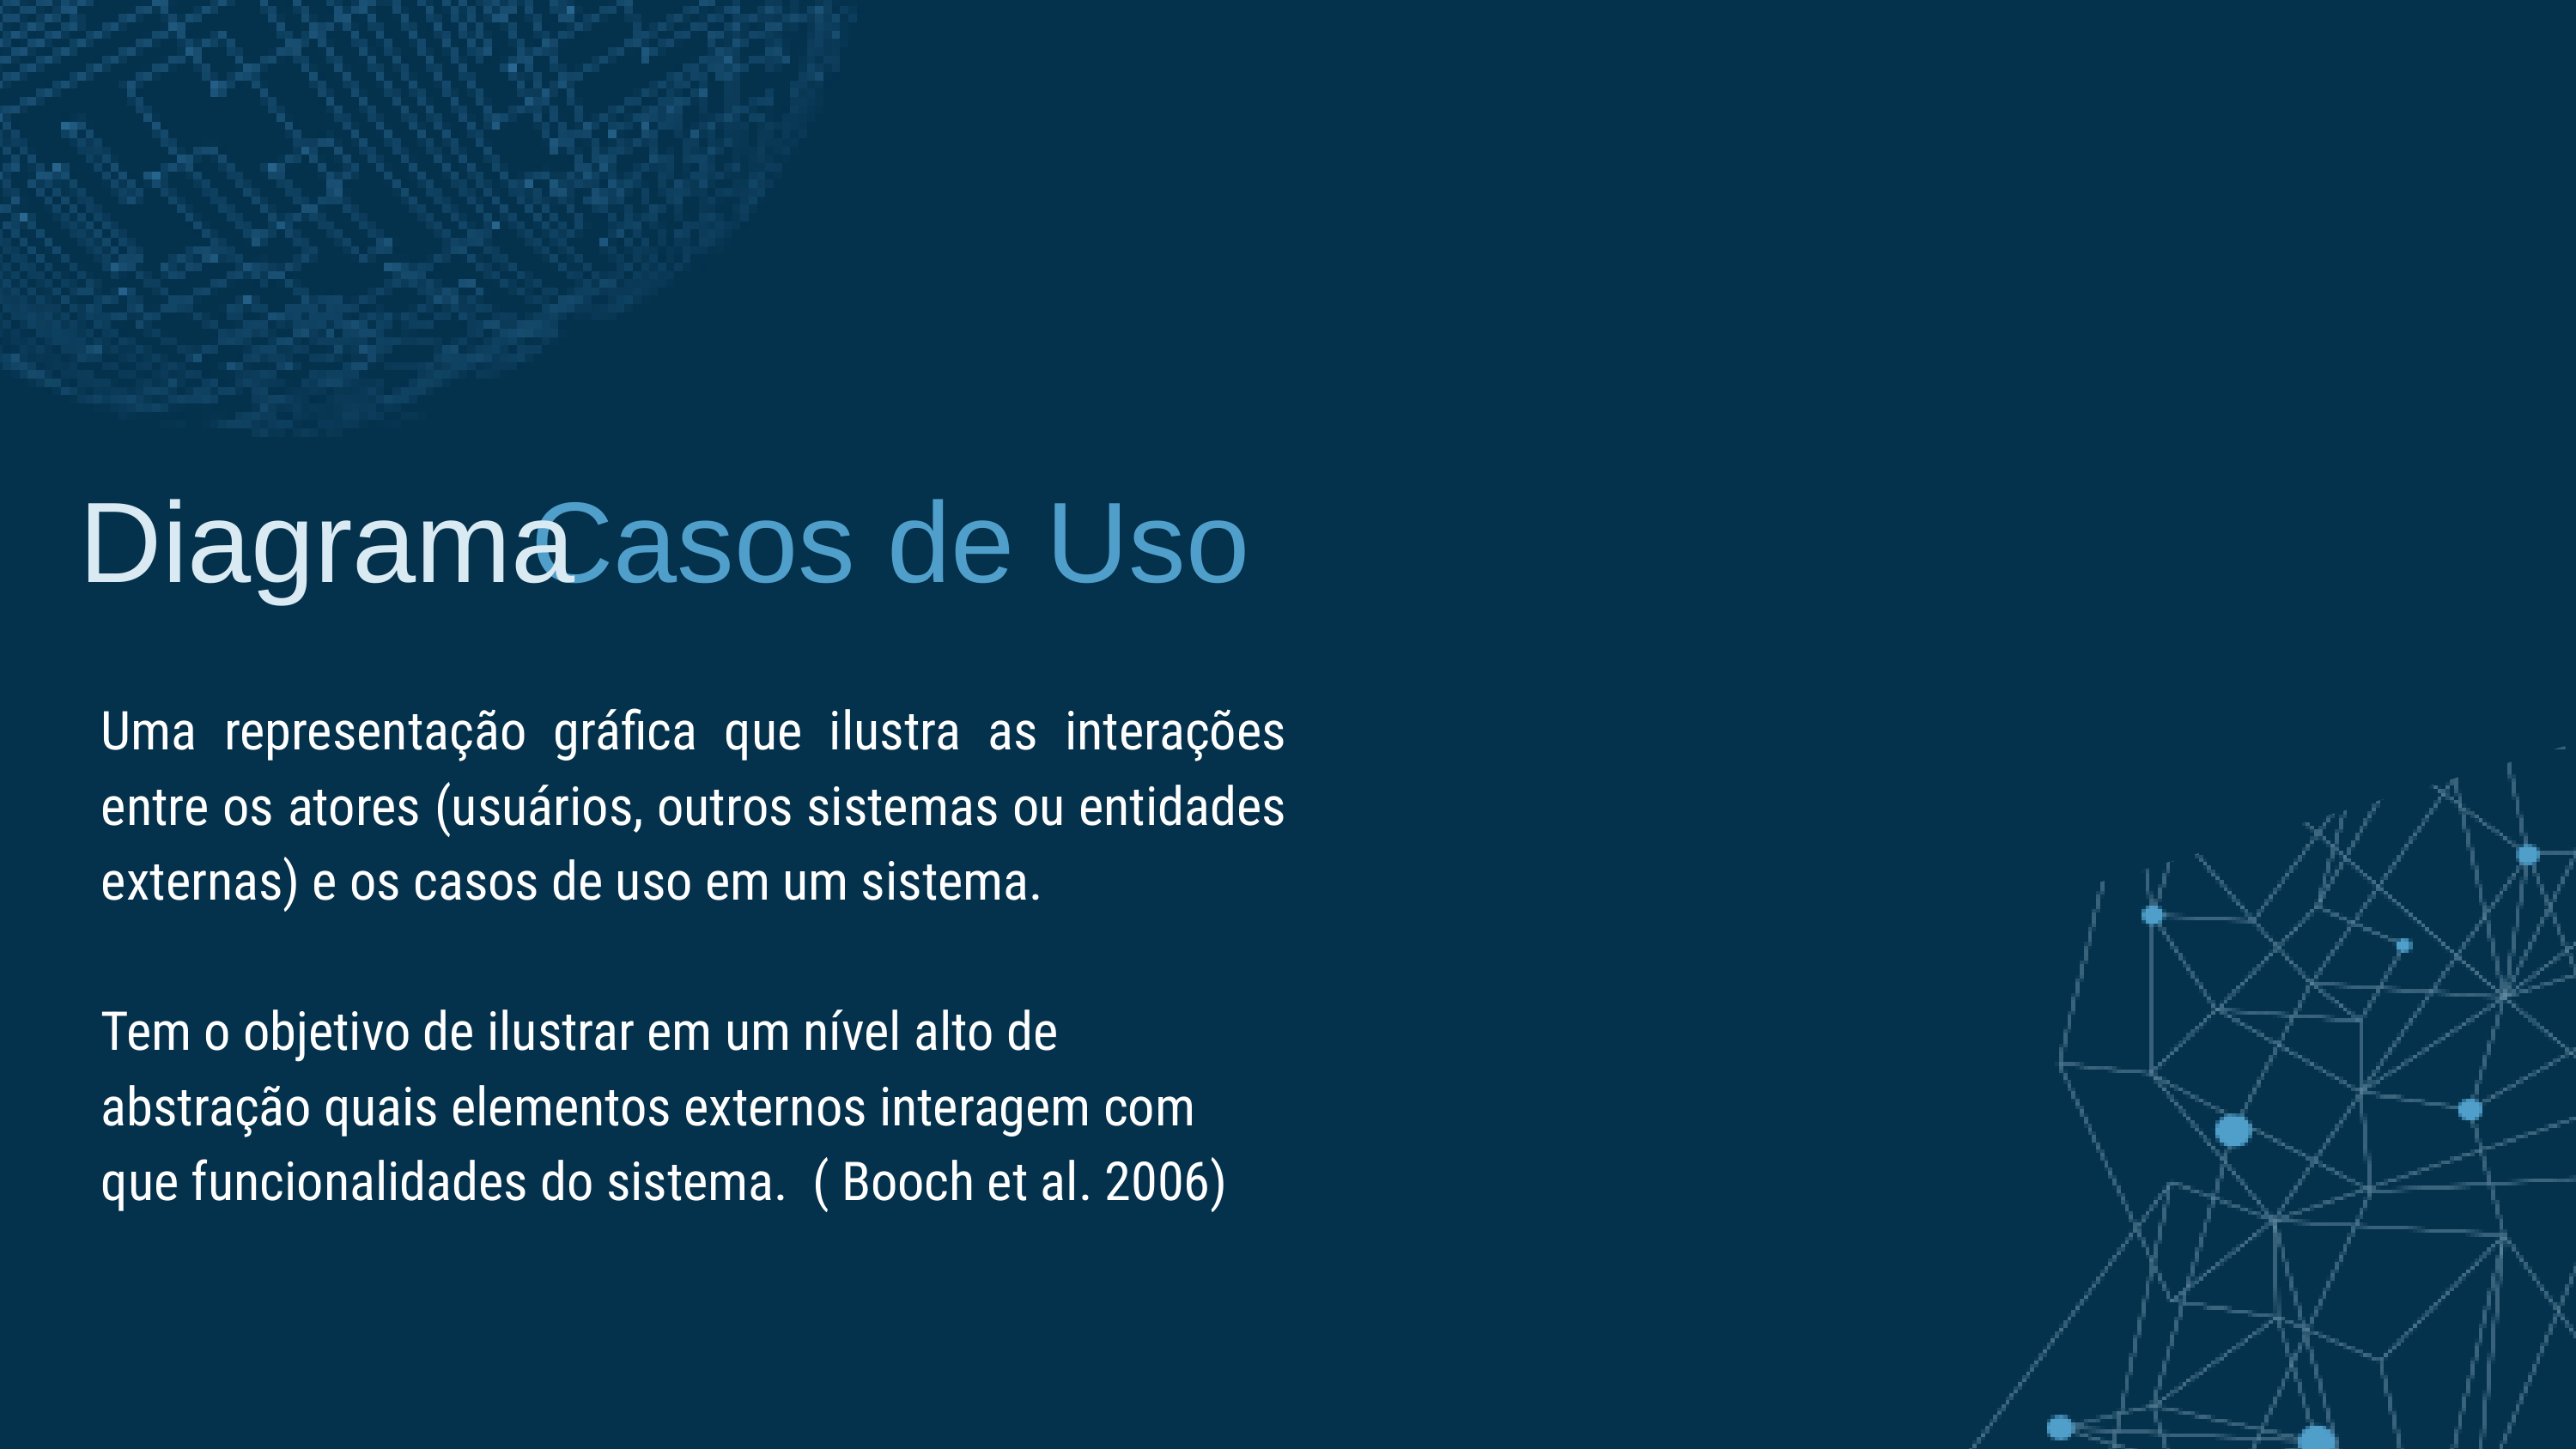

Diagrama
Casos de Uso
Uma representação gráfica que ilustra as interações entre os atores (usuários, outros sistemas ou entidades externas) e os casos de uso em um sistema.

Tem o objetivo de ilustrar em um nível alto de
abstração quais elementos externos interagem com
que funcionalidades do sistema.  ( Booch et al. 2006)